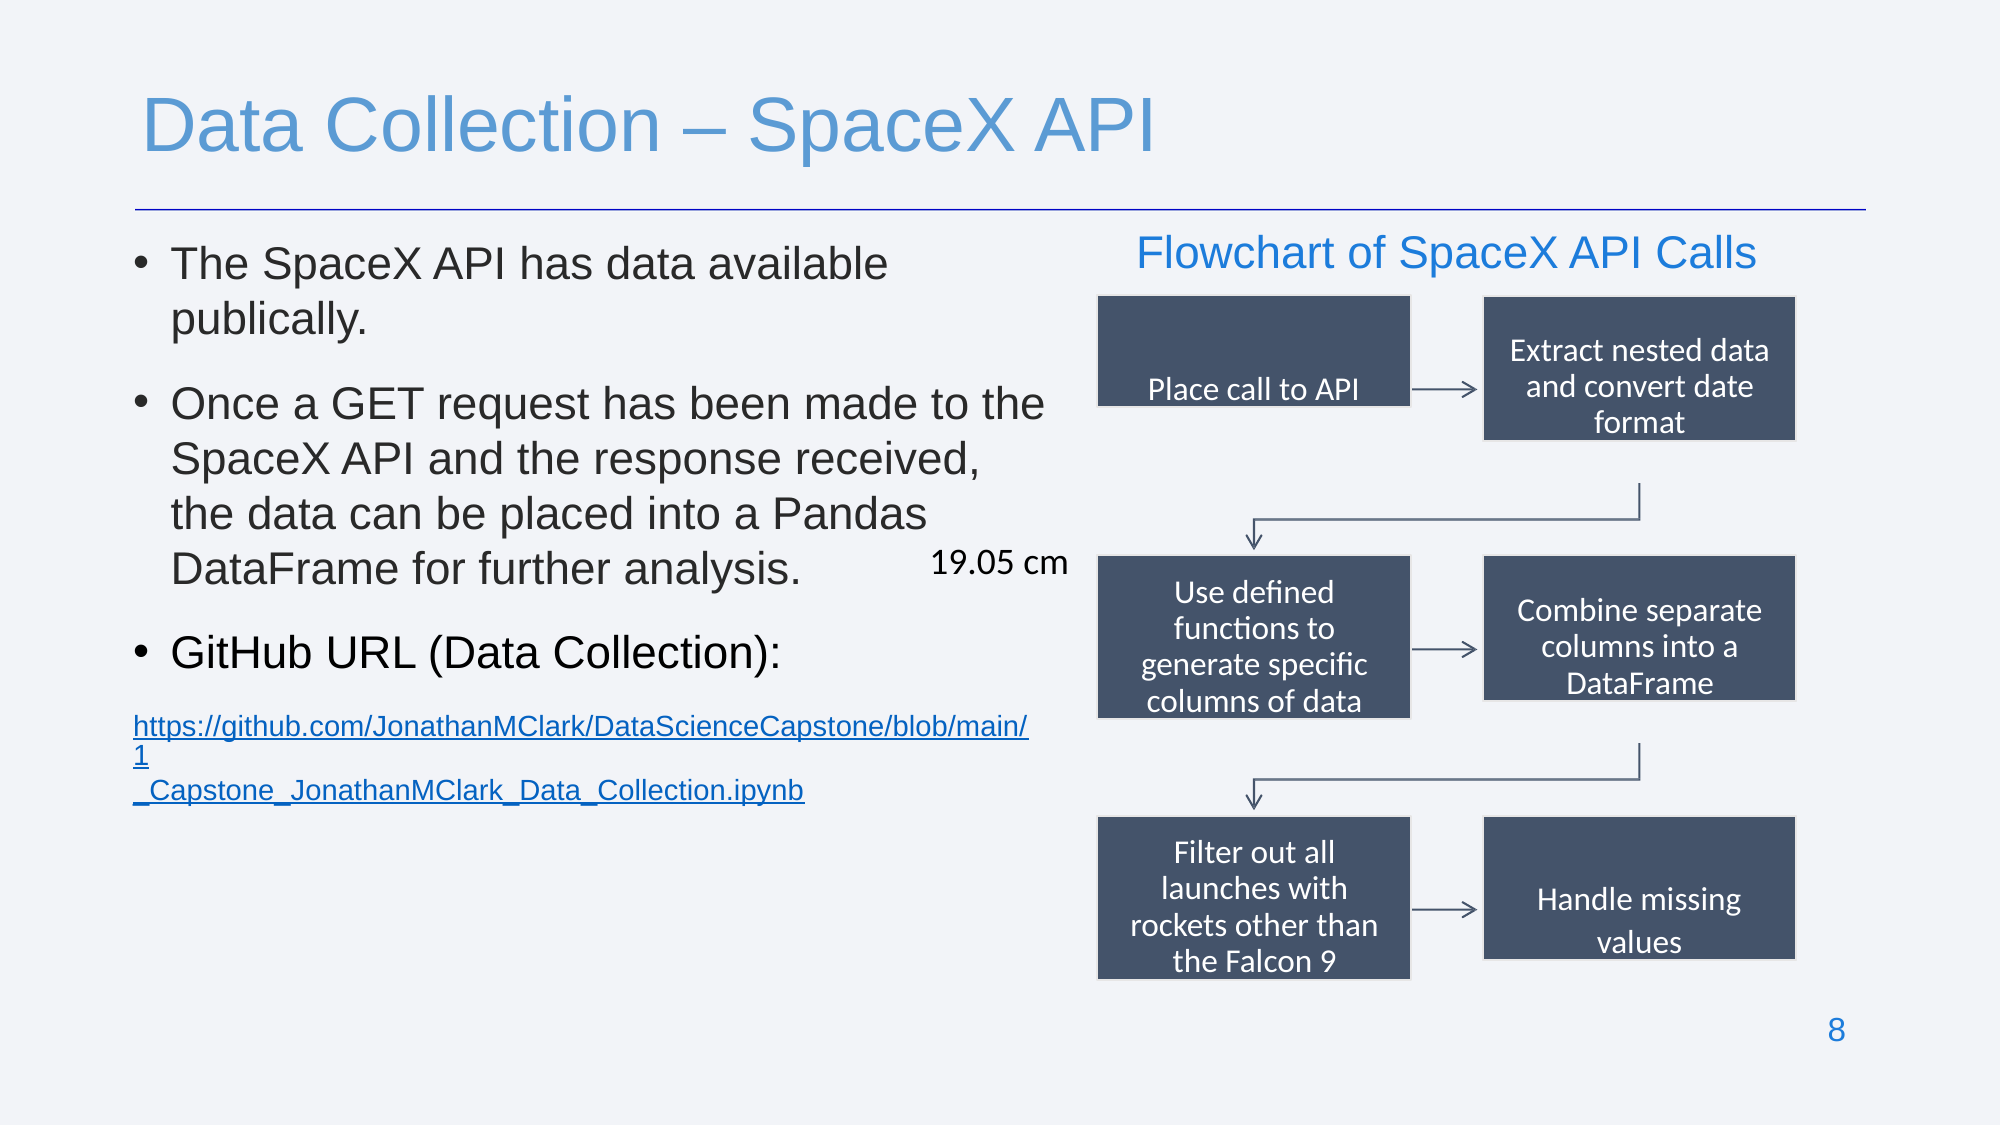

# Data Collection – SpaceX API
Flowchart of SpaceX API Calls
The SpaceX API has data available
publically.
Once a GET request has been made to the SpaceX API and the response received, the data can be placed into a Pandas

Place call to API
Extract nested data and convert date format

DataFrame for further analysis.
GitHub URL (Data Collection):
https://github.com/JonathanMClark/DataScienceCapstone/blob/main/1
_Capstone_JonathanMClark_Data_Collection.ipynb
19.05 cm
Use defined functions to generate specific columns of data
Combine separate columns into a DataFrame

Filter out all launches with rockets other than the Falcon 9

Handle missing values

8